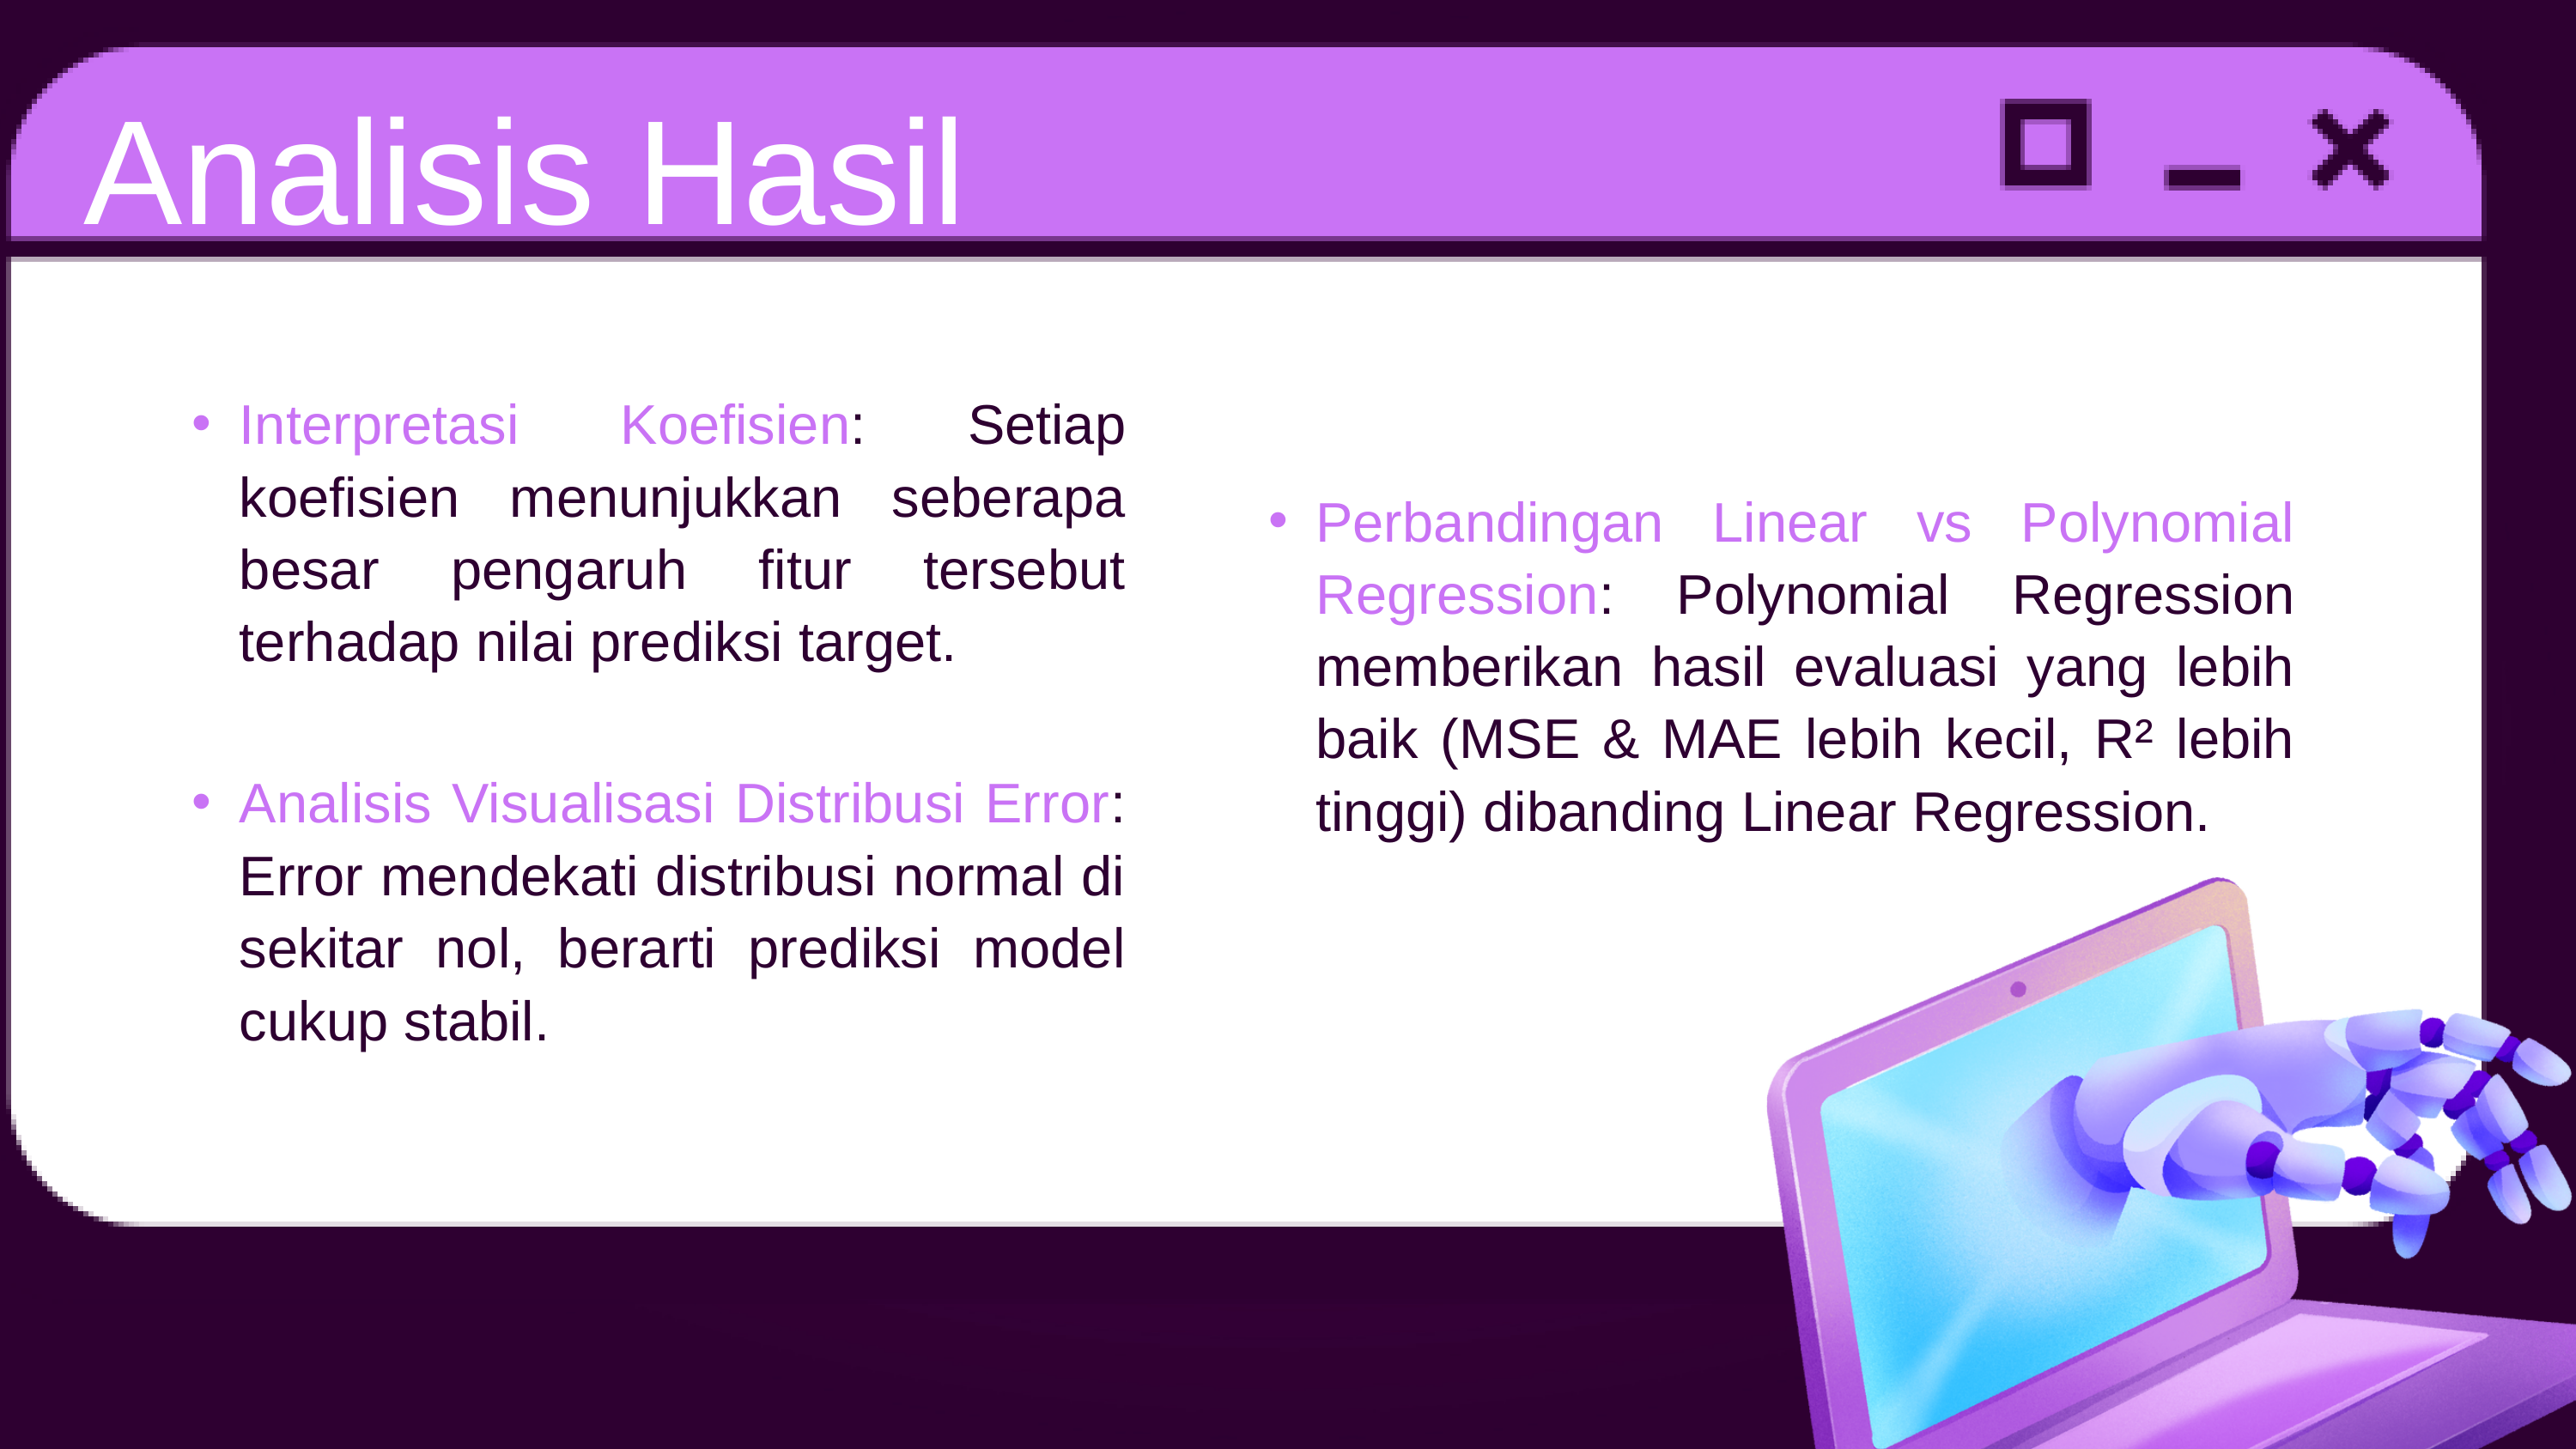

Analisis Hasil
Interpretasi Koefisien: Setiap koefisien menunjukkan seberapa besar pengaruh fitur tersebut terhadap nilai prediksi target.
Perbandingan Linear vs Polynomial Regression: Polynomial Regression memberikan hasil evaluasi yang lebih baik (MSE & MAE lebih kecil, R² lebih tinggi) dibanding Linear Regression.
Analisis Visualisasi Distribusi Error: Error mendekati distribusi normal di sekitar nol, berarti prediksi model cukup stabil.